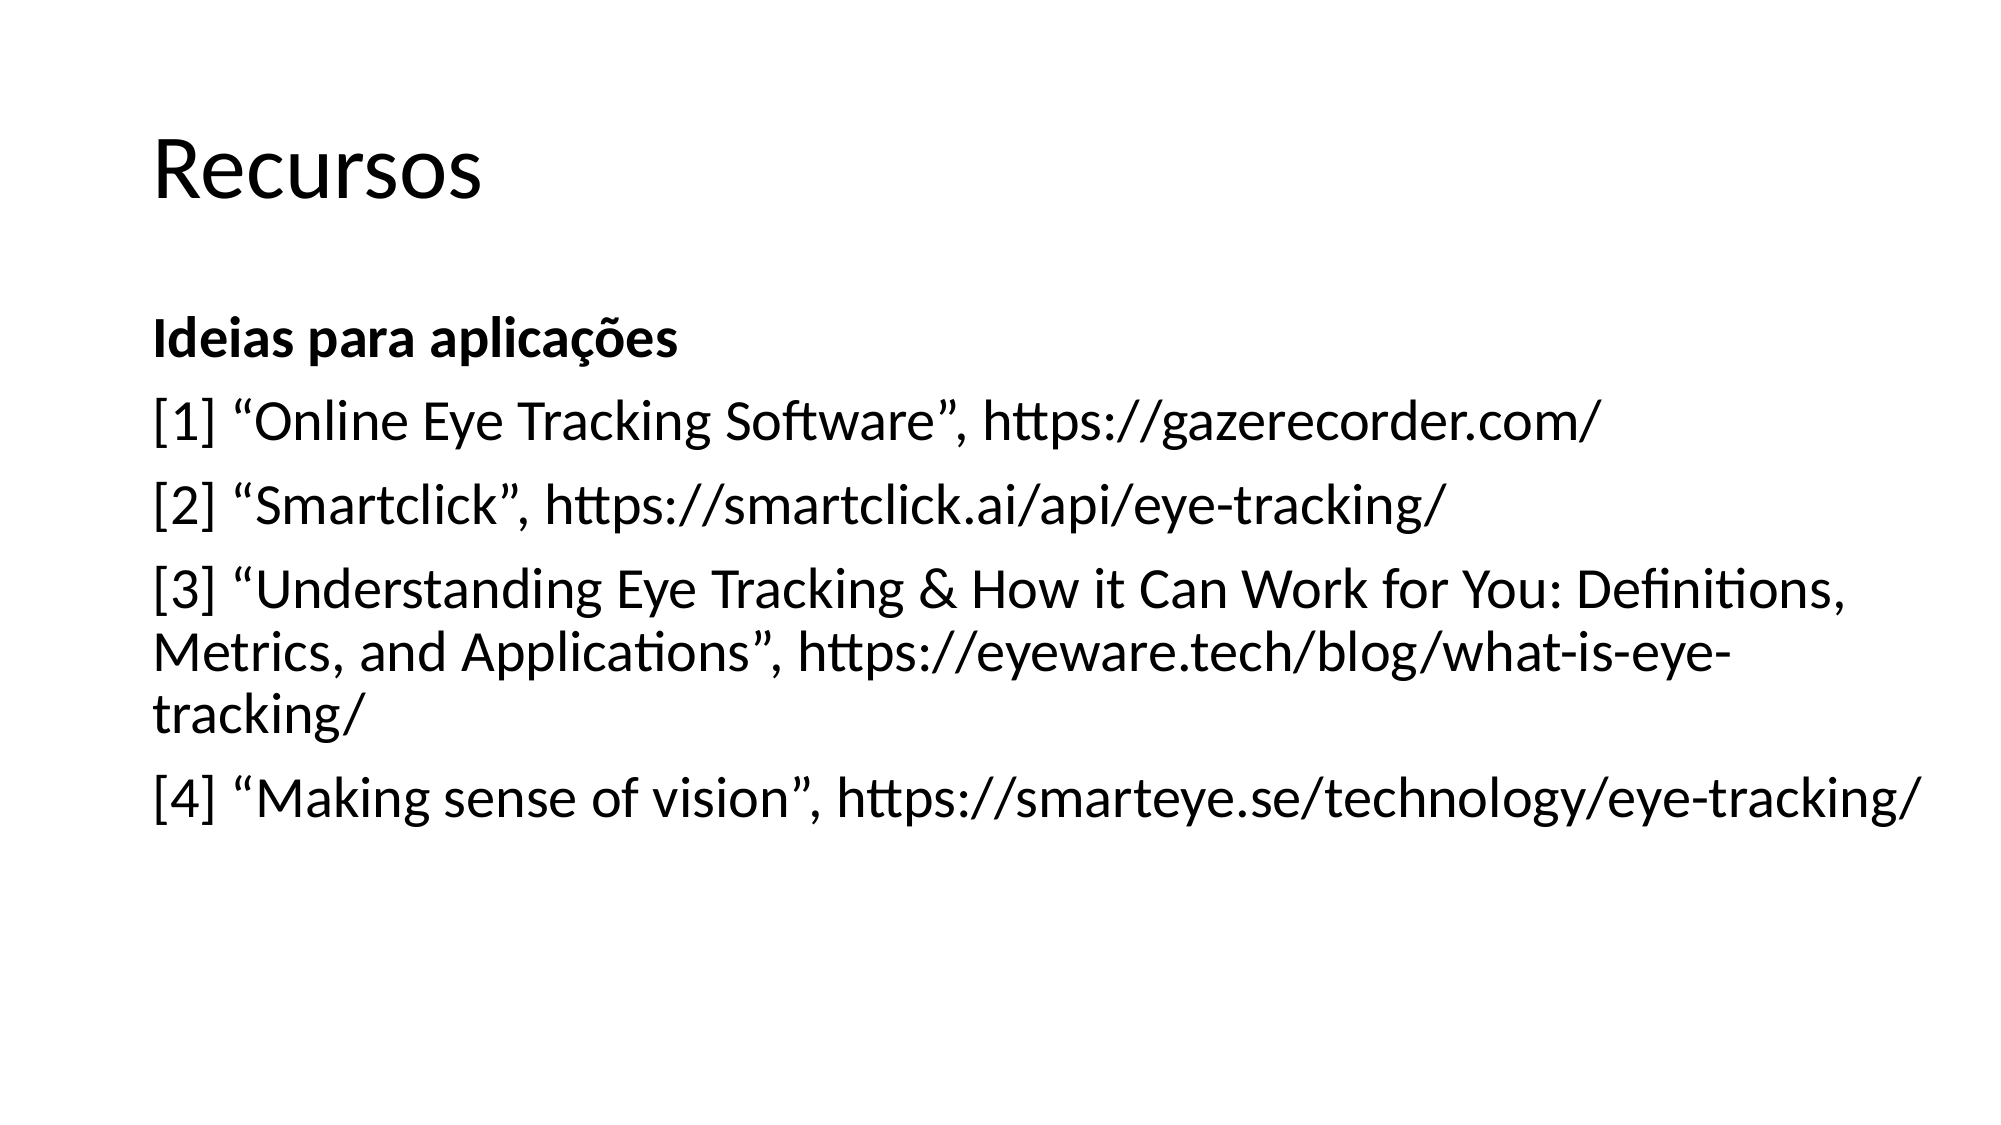

# Recursos
Ideias para aplicações
[1] “Online Eye Tracking Software”, https://gazerecorder.com/
[2] “Smartclick”, https://smartclick.ai/api/eye-tracking/
[3] “Understanding Eye Tracking & How it Can Work for You: Definitions, Metrics, and Applications”, https://eyeware.tech/blog/what-is-eye-tracking/
[4] “Making sense of vision”, https://smarteye.se/technology/eye-tracking/